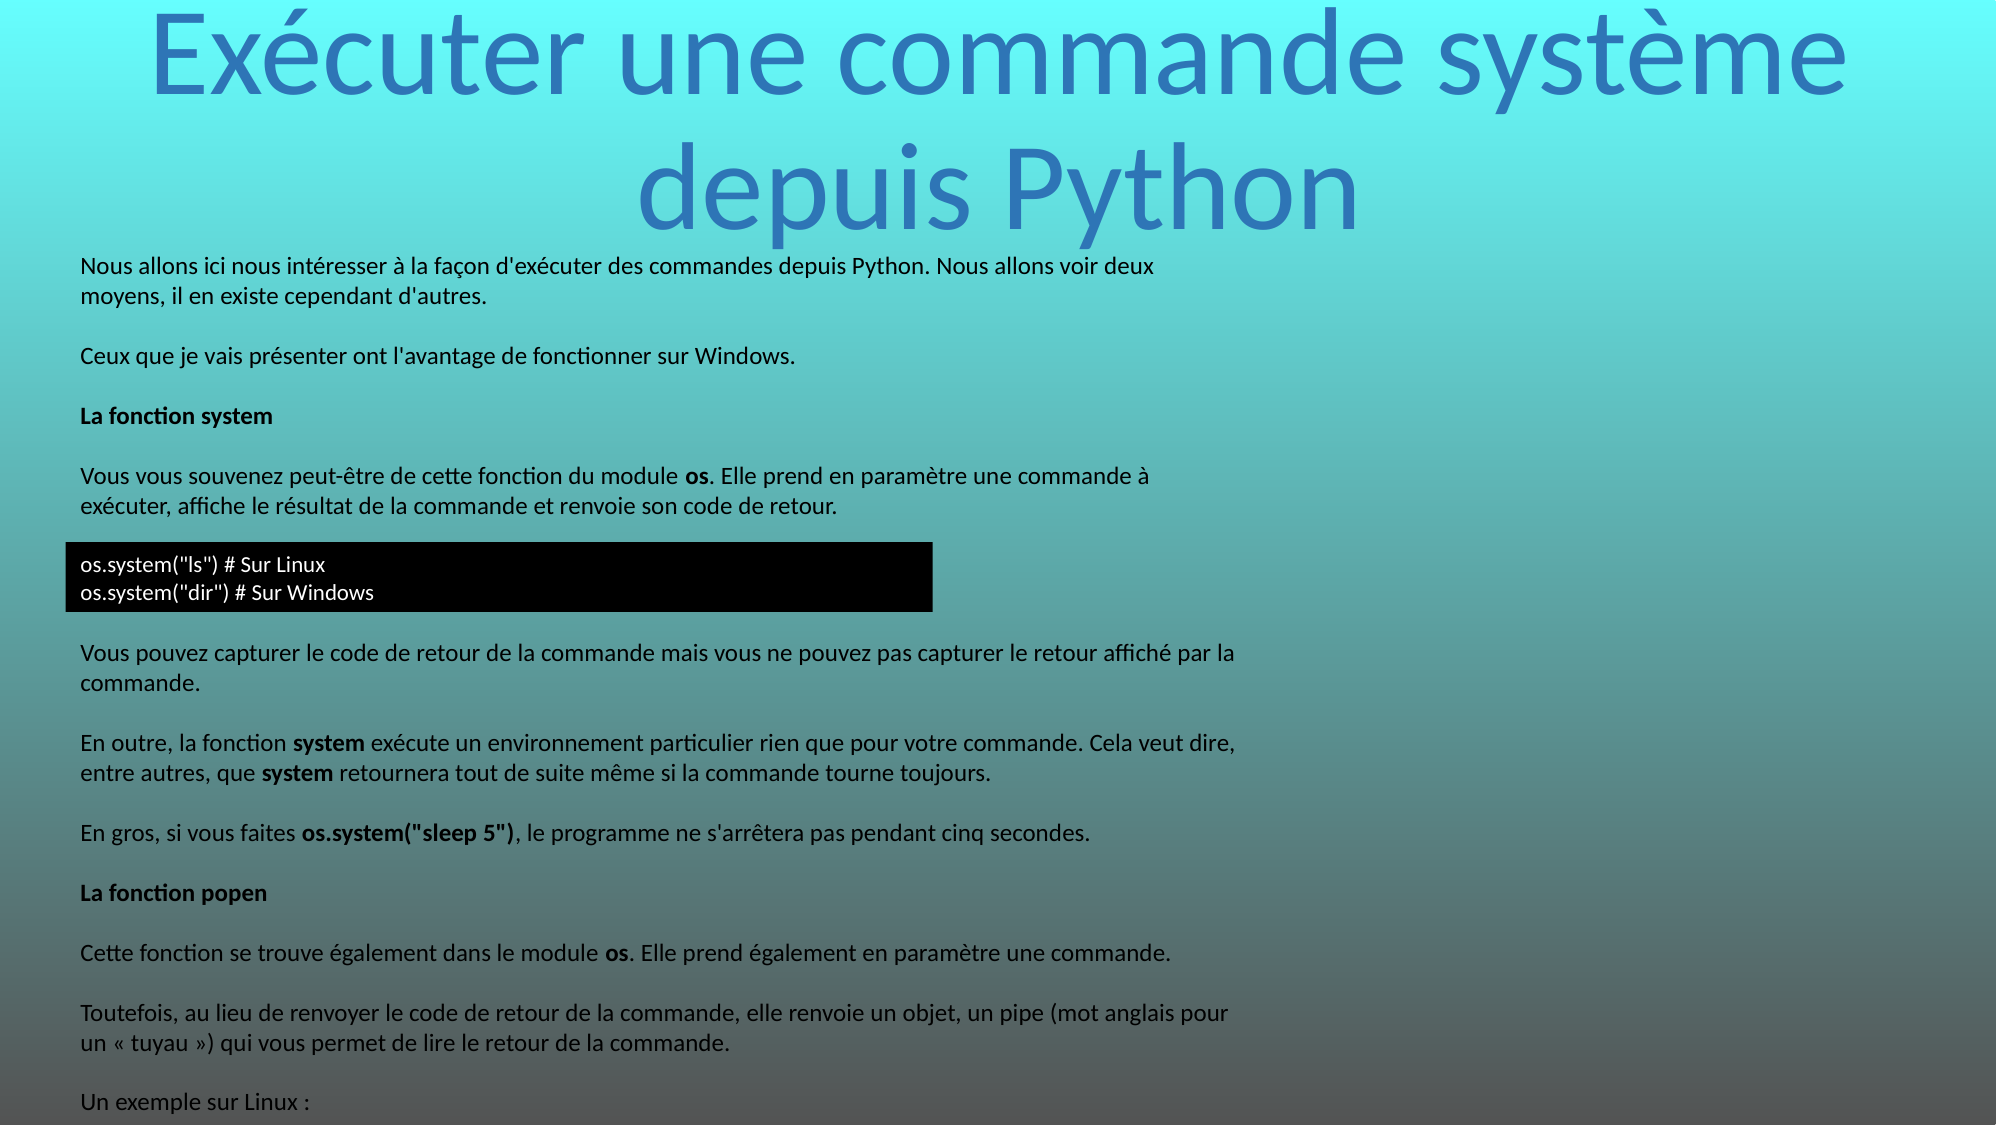

# Exécuter une commande système depuis Python
Nous allons ici nous intéresser à la façon d'exécuter des commandes depuis Python. Nous allons voir deux moyens, il en existe cependant d'autres.

Ceux que je vais présenter ont l'avantage de fonctionner sur Windows.

La fonction system

Vous vous souvenez peut-être de cette fonction du module os. Elle prend en paramètre une commande à exécuter, affiche le résultat de la commande et renvoie son code de retour.
os.system("ls") # Sur Linux
os.system("dir") # Sur Windows
Vous pouvez capturer le code de retour de la commande mais vous ne pouvez pas capturer le retour affiché par la commande.

En outre, la fonction system exécute un environnement particulier rien que pour votre commande. Cela veut dire, entre autres, que system retournera tout de suite même si la commande tourne toujours.

En gros, si vous faites os.system("sleep 5"), le programme ne s'arrêtera pas pendant cinq secondes.

La fonction popen

Cette fonction se trouve également dans le module os. Elle prend également en paramètre une commande.

Toutefois, au lieu de renvoyer le code de retour de la commande, elle renvoie un objet, un pipe (mot anglais pour un « tuyau ») qui vous permet de lire le retour de la commande.

Un exemple sur Linux :

567